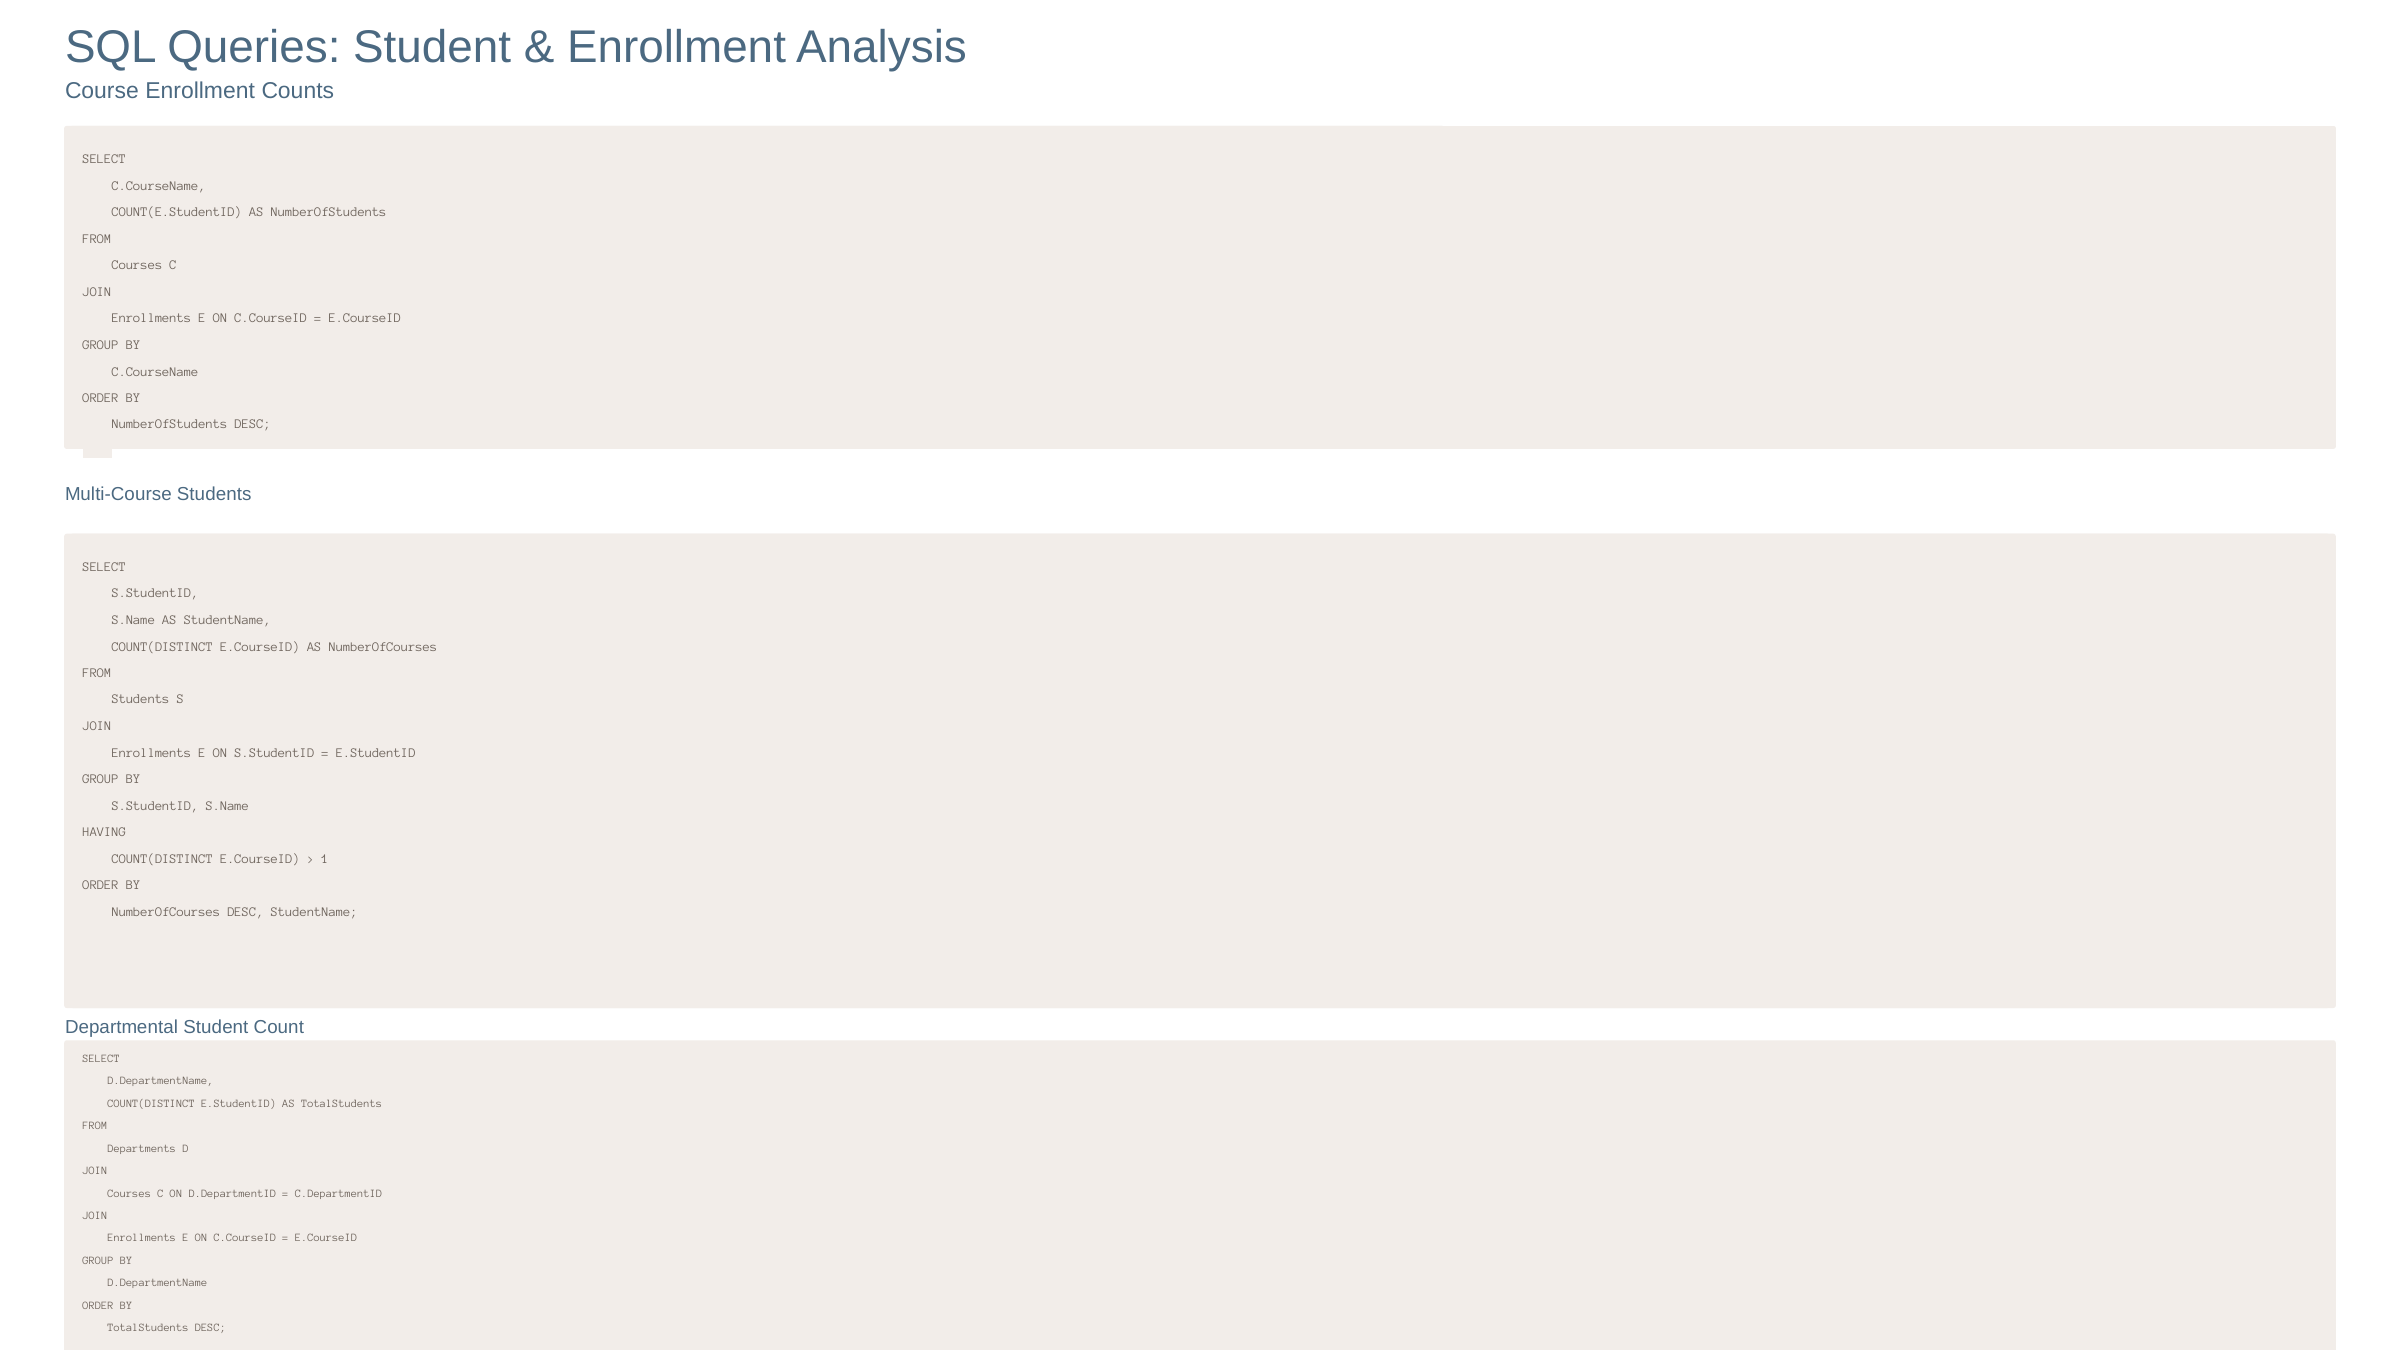

SQL Queries: Student & Enrollment Analysis
Course Enrollment Counts

SELECT
    C.CourseName,
    COUNT(E.StudentID) AS NumberOfStudents
FROM
    Courses C
JOIN
    Enrollments E ON C.CourseID = E.CourseID
GROUP BY
    C.CourseName
ORDER BY
    NumberOfStudents DESC;

Multi-Course Students

SELECT
    S.StudentID,
    S.Name AS StudentName,
    COUNT(DISTINCT E.CourseID) AS NumberOfCourses
FROM
    Students S
JOIN
    Enrollments E ON S.StudentID = E.StudentID
GROUP BY
    S.StudentID, S.Name
HAVING
    COUNT(DISTINCT E.CourseID) > 1
ORDER BY
    NumberOfCourses DESC, StudentName;

Departmental Student Count

SELECT
    D.DepartmentName,
    COUNT(DISTINCT E.StudentID) AS TotalStudents
FROM
    Departments D
JOIN
    Courses C ON D.DepartmentID = C.DepartmentID
JOIN
    Enrollments E ON C.CourseID = E.CourseID
GROUP BY
    D.DepartmentName
ORDER BY
    TotalStudents DESC;